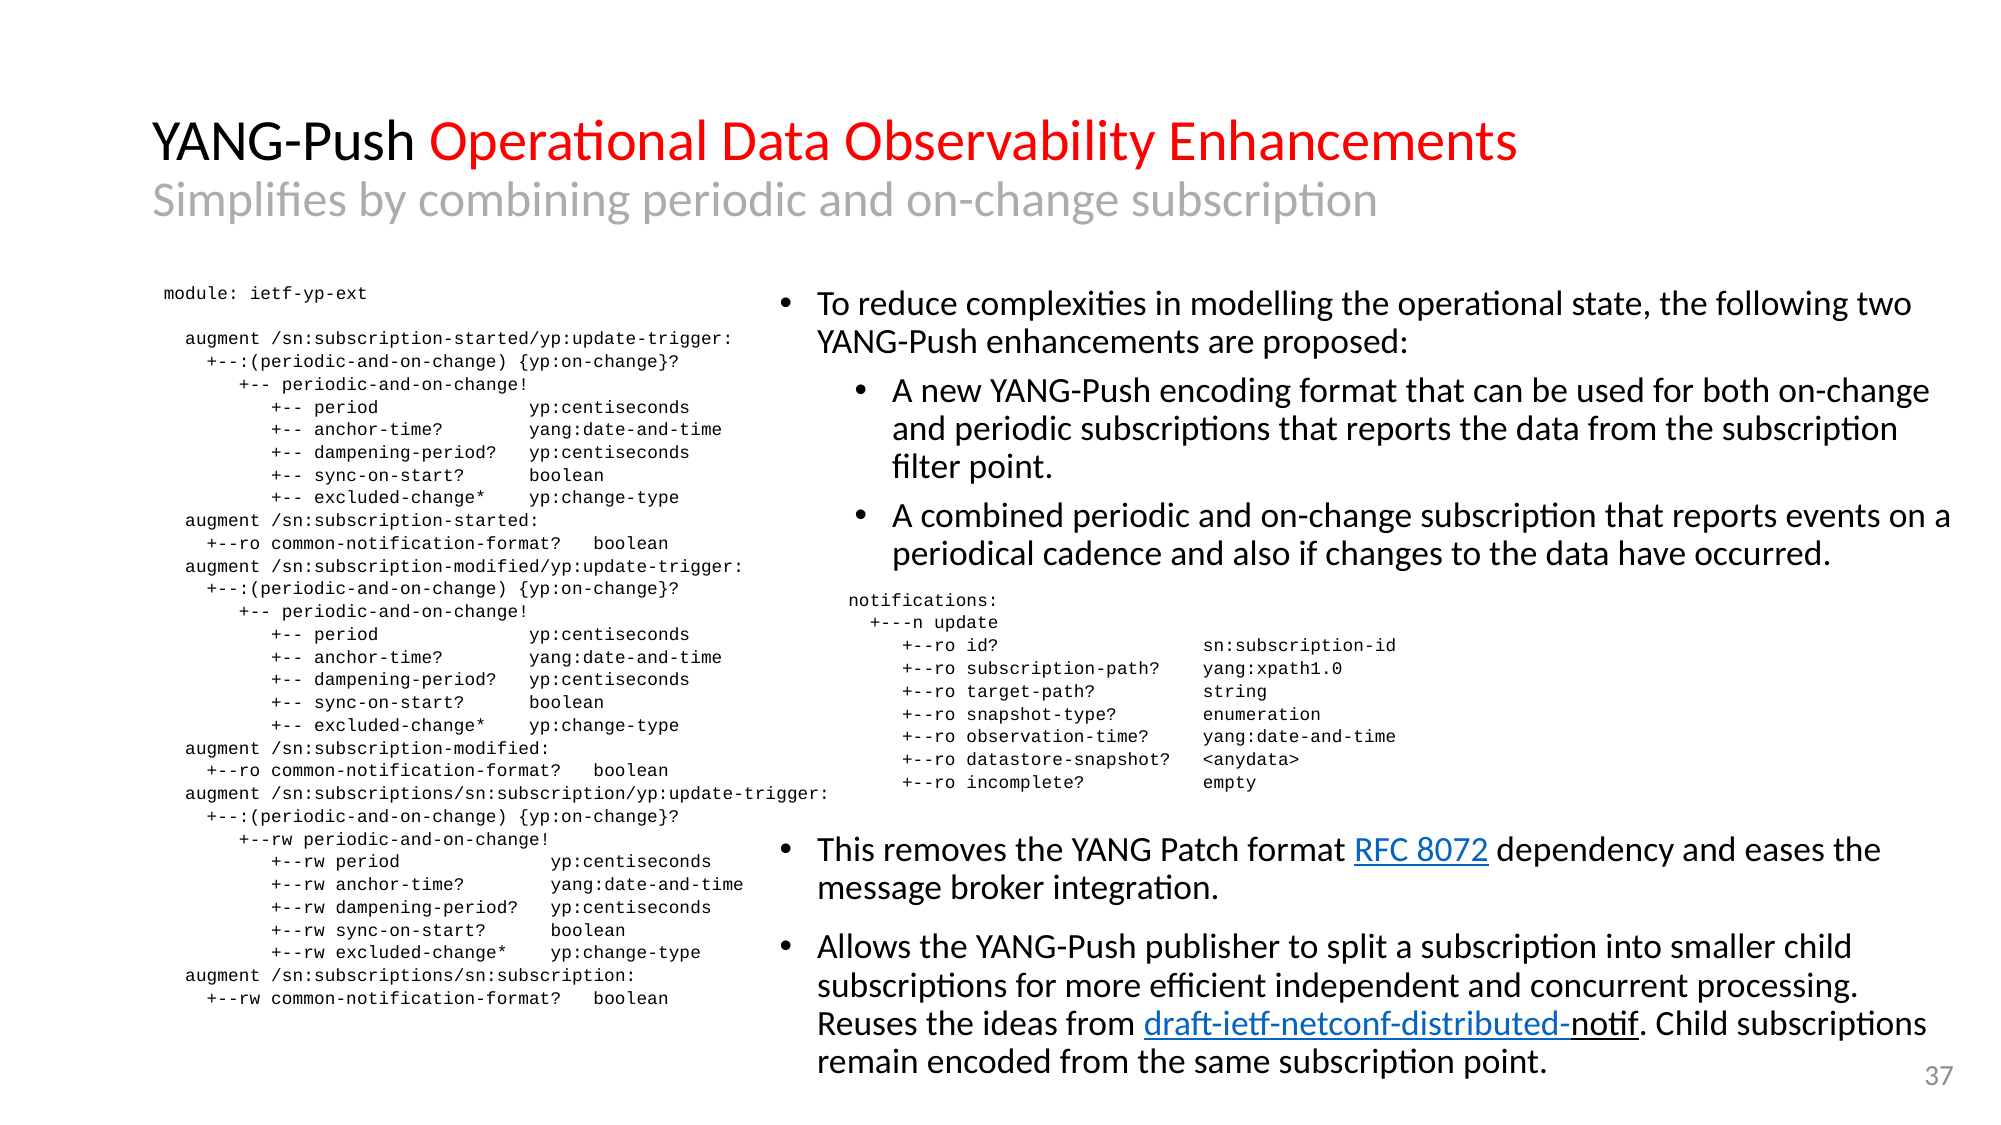

# YANG-Push Operational Data Observability Enhancements Simplifies by combining periodic and on-change subscription
module: ietf-yp-ext

  augment /sn:subscription-started/yp:update-trigger:
    +--:(periodic-and-on-change) {yp:on-change}?
       +-- periodic-and-on-change!
          +-- period              yp:centiseconds
          +-- anchor-time?        yang:date-and-time
          +-- dampening-period?   yp:centiseconds
          +-- sync-on-start?      boolean
          +-- excluded-change*    yp:change-type
  augment /sn:subscription-started:
    +--ro common-notification-format?   boolean
  augment /sn:subscription-modified/yp:update-trigger:
    +--:(periodic-and-on-change) {yp:on-change}?
       +-- periodic-and-on-change!
          +-- period              yp:centiseconds
          +-- anchor-time?        yang:date-and-time
          +-- dampening-period?   yp:centiseconds
          +-- sync-on-start?      boolean
          +-- excluded-change*    yp:change-type
  augment /sn:subscription-modified:
    +--ro common-notification-format?   boolean
  augment /sn:subscriptions/sn:subscription/yp:update-trigger:
    +--:(periodic-and-on-change) {yp:on-change}?
       +--rw periodic-and-on-change!
          +--rw period              yp:centiseconds
          +--rw anchor-time?        yang:date-and-time
          +--rw dampening-period?   yp:centiseconds
          +--rw sync-on-start?      boolean
          +--rw excluded-change*    yp:change-type
  augment /sn:subscriptions/sn:subscription:
    +--rw common-notification-format?   boolean
To reduce complexities in modelling the operational state, the following two YANG-Push enhancements are proposed:
A new YANG-Push encoding format that can be used for both on-change and periodic subscriptions that reports the data from the subscription filter point.
A combined periodic and on-change subscription that reports events on a periodical cadence and also if changes to the data have occurred.

This removes the YANG Patch format RFC 8072 dependency and eases the message broker integration.
Allows the YANG-Push publisher to split a subscription into smaller child subscriptions for more efficient independent and concurrent processing. Reuses the ideas from draft-ietf-netconf-distributed-notif. Child subscriptions remain encoded from the same subscription point.
  notifications:
    +---n update
       +--ro id?                   sn:subscription-id
       +--ro subscription-path?    yang:xpath1.0
       +--ro target-path?          string
       +--ro snapshot-type?        enumeration
       +--ro observation-time?     yang:date-and-time
       +--ro datastore-snapshot?   <anydata>
       +--ro incomplete?           empty
37